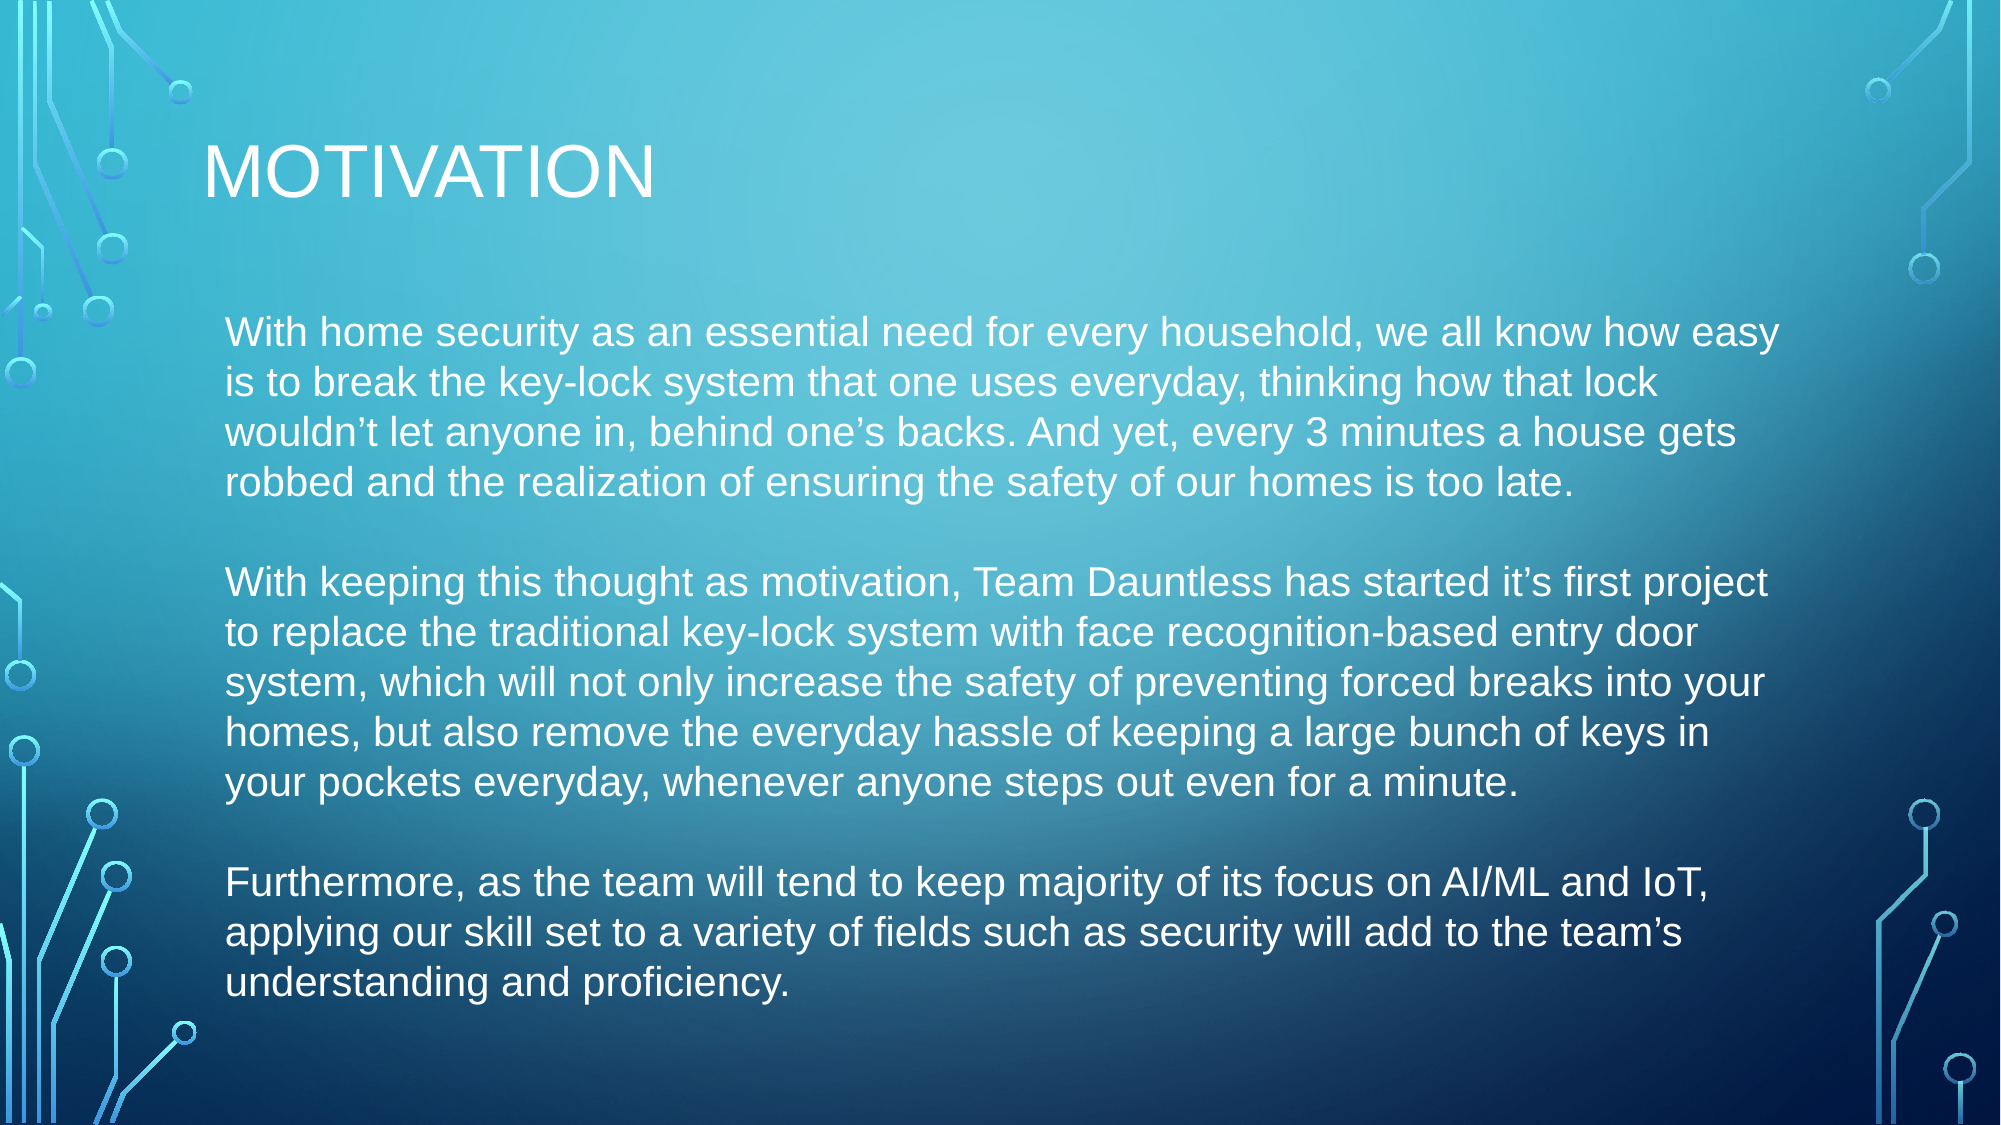

# MOTIVATION
With home security as an essential need for every household, we all know how easy is to break the key-lock system that one uses everyday, thinking how that lock wouldn’t let anyone in, behind one’s backs. And yet, every 3 minutes a house gets robbed and the realization of ensuring the safety of our homes is too late.

With keeping this thought as motivation, Team Dauntless has started it’s first project to replace the traditional key-lock system with face recognition-based entry door system, which will not only increase the safety of preventing forced breaks into your homes, but also remove the everyday hassle of keeping a large bunch of keys in your pockets everyday, whenever anyone steps out even for a minute.

Furthermore, as the team will tend to keep majority of its focus on AI/ML and IoT, applying our skill set to a variety of fields such as security will add to the team’s understanding and proficiency.